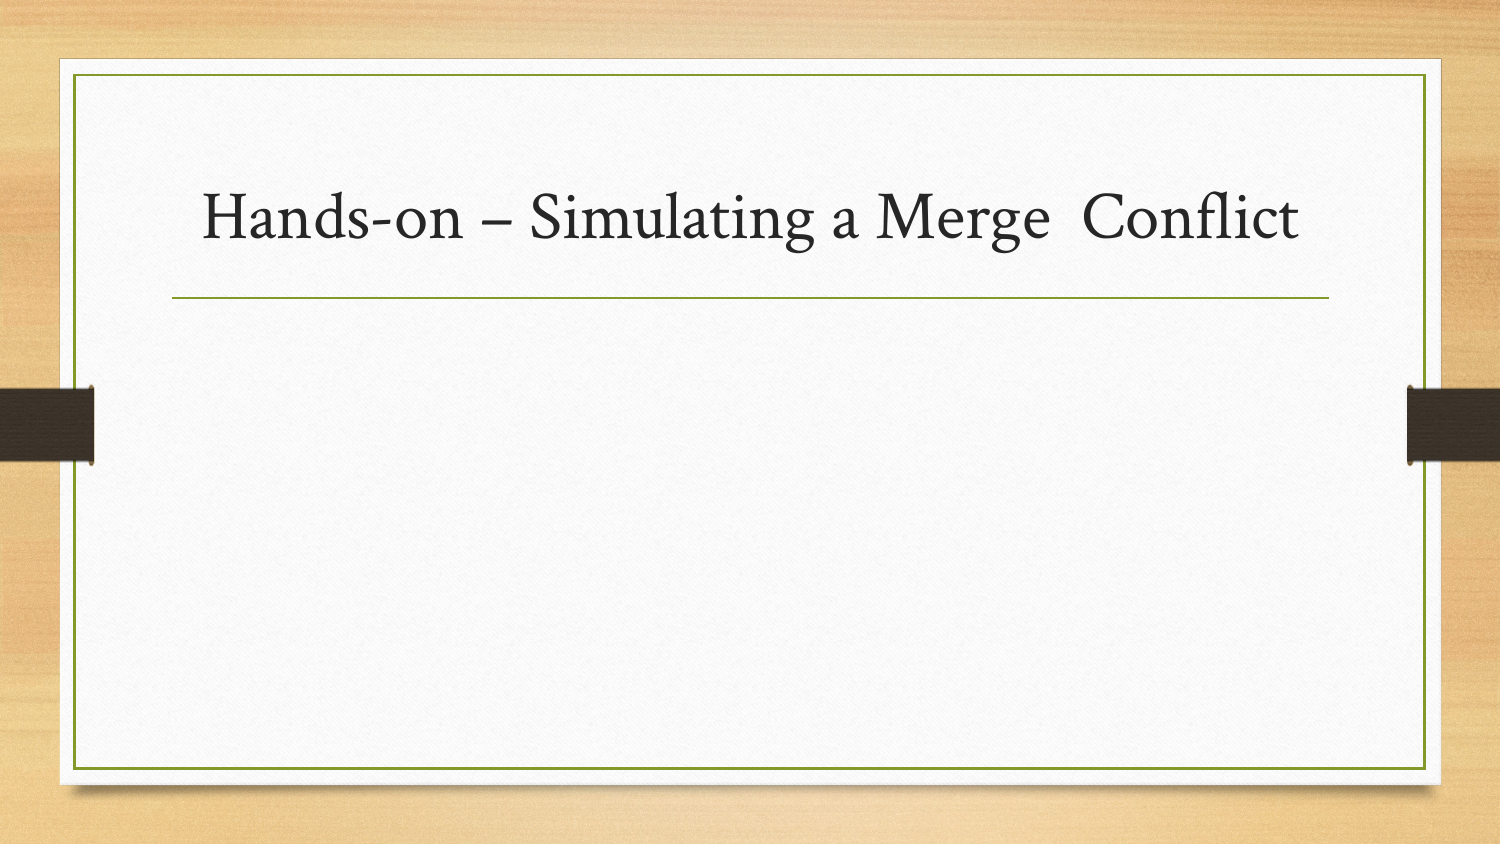

# Hands-on – Simulating a Merge  Conflict